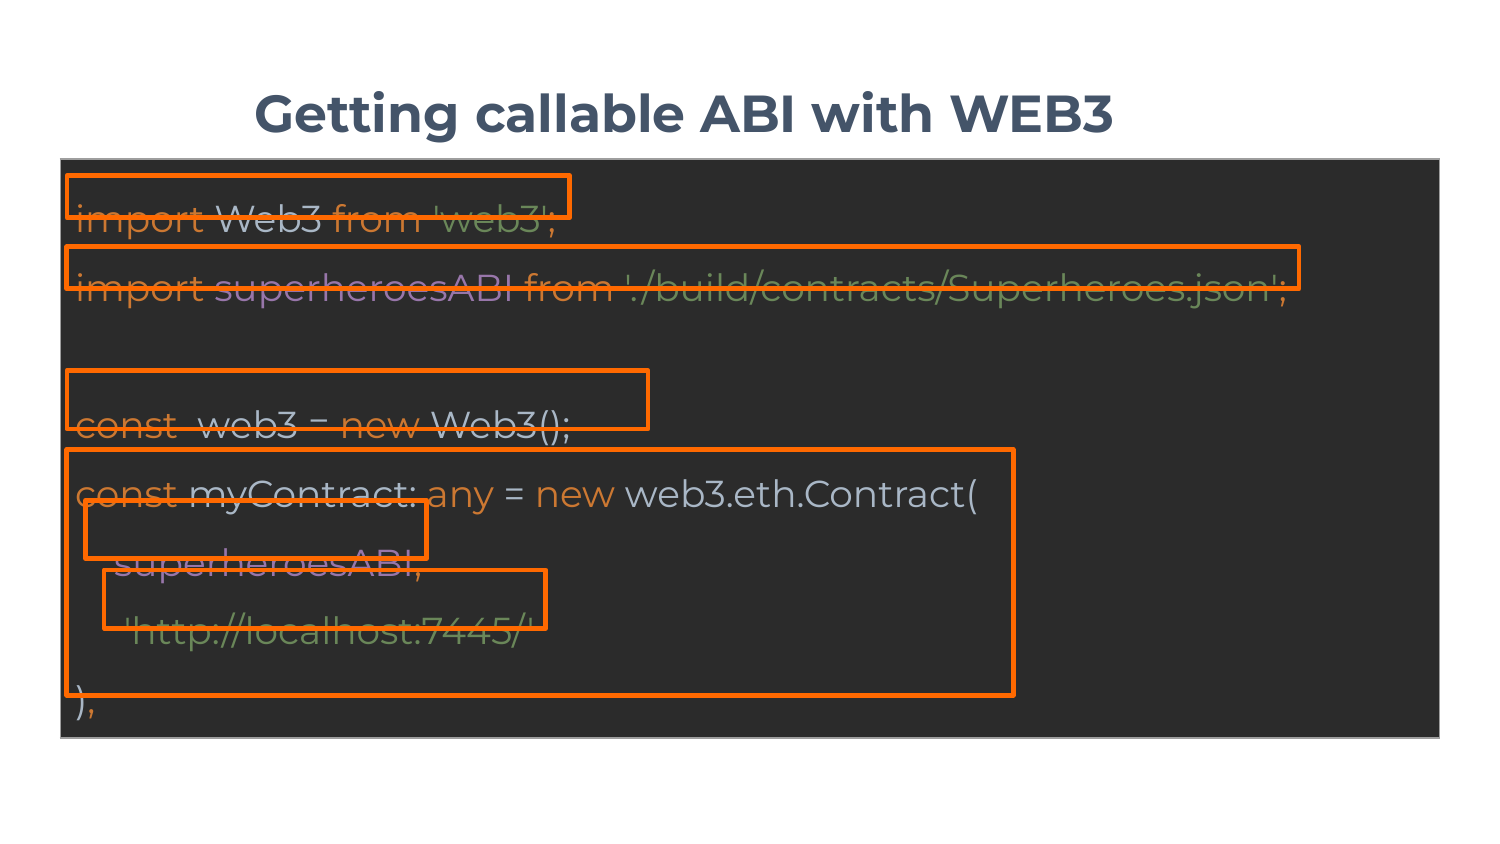

Getting callable ABI with WEB3
| import Web3 from 'web3'; import superheroesABI from './build/contracts/Superheroes.json'; const web3 = new Web3(); const myContract: any = new web3.eth.Contract( superheroesABI, 'http://localhost:7445/' ); |
| --- |